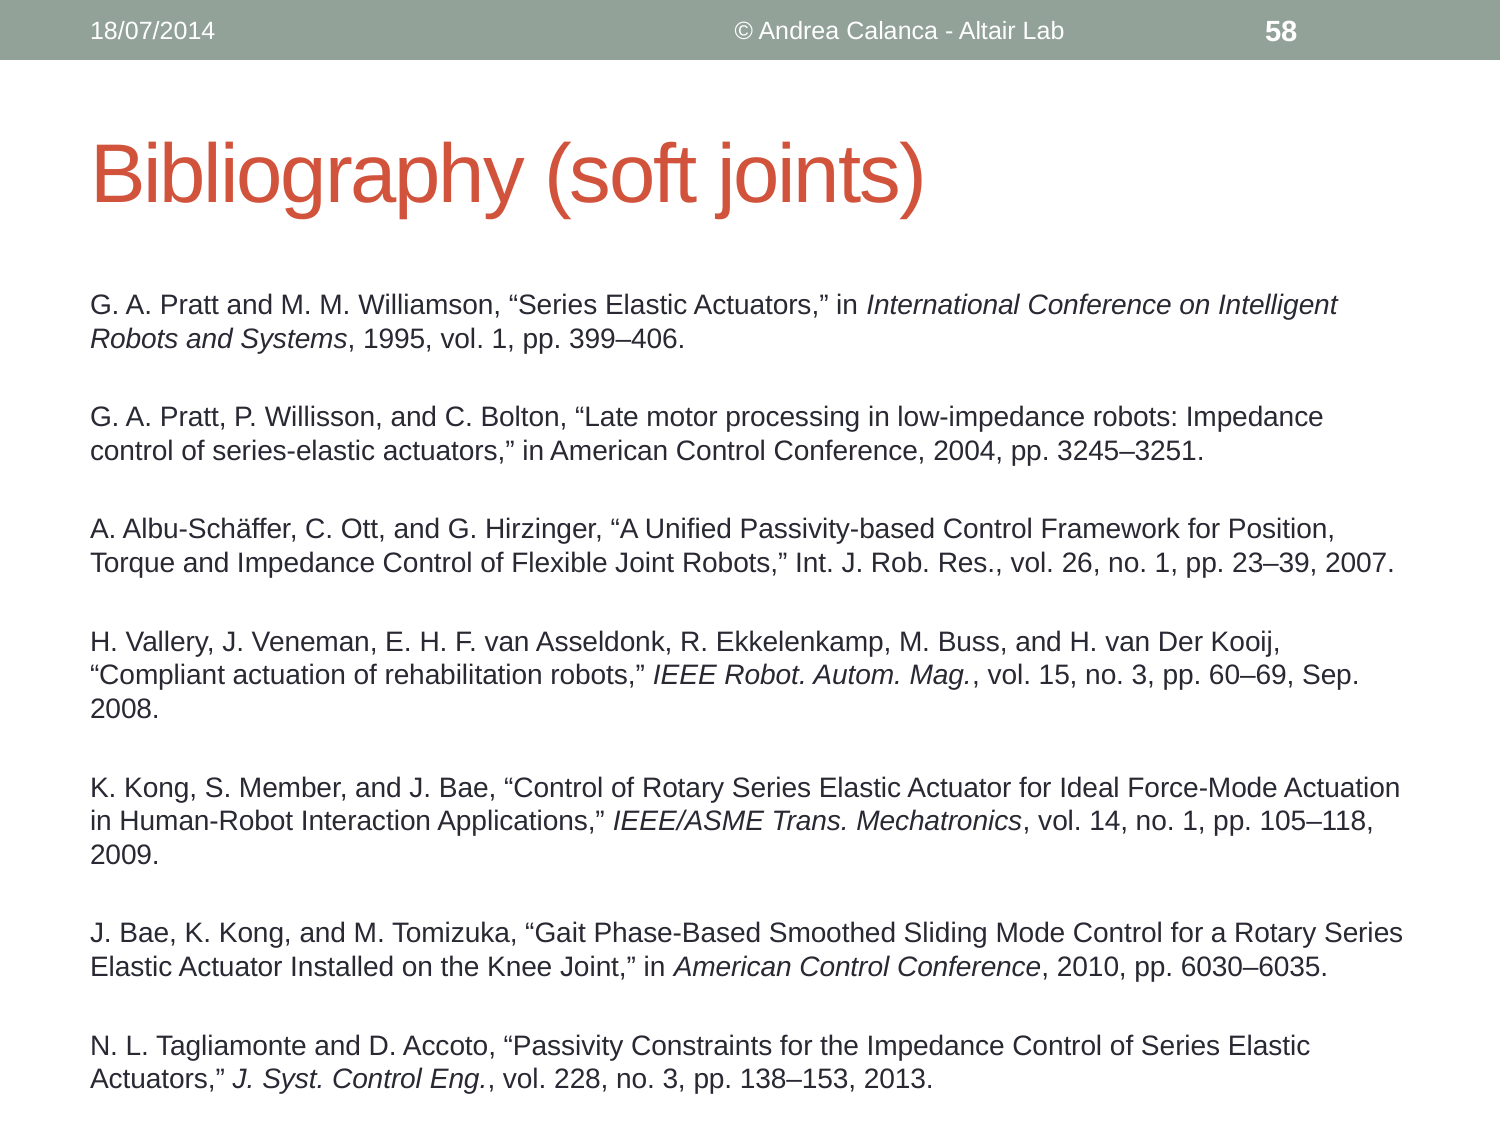

18/07/2014
© Andrea Calanca - Altair Lab
58
# Bibliography (soft joints)
G. A. Pratt and M. M. Williamson, “Series Elastic Actuators,” in International Conference on Intelligent Robots and Systems, 1995, vol. 1, pp. 399–406.

G. A. Pratt, P. Willisson, and C. Bolton, “Late motor processing in low-impedance robots: Impedance control of series-elastic actuators,” in American Control Conference, 2004, pp. 3245–3251.

A. Albu-Schäffer, C. Ott, and G. Hirzinger, “A Unified Passivity-based Control Framework for Position, Torque and Impedance Control of Flexible Joint Robots,” Int. J. Rob. Res., vol. 26, no. 1, pp. 23–39, 2007.

H. Vallery, J. Veneman, E. H. F. van Asseldonk, R. Ekkelenkamp, M. Buss, and H. van Der Kooij, “Compliant actuation of rehabilitation robots,” IEEE Robot. Autom. Mag., vol. 15, no. 3, pp. 60–69, Sep. 2008.

K. Kong, S. Member, and J. Bae, “Control of Rotary Series Elastic Actuator for Ideal Force-Mode Actuation in Human-Robot Interaction Applications,” IEEE/ASME Trans. Mechatronics, vol. 14, no. 1, pp. 105–118, 2009.

J. Bae, K. Kong, and M. Tomizuka, “Gait Phase-Based Smoothed Sliding Mode Control for a Rotary Series Elastic Actuator Installed on the Knee Joint,” in American Control Conference, 2010, pp. 6030–6035.

N. L. Tagliamonte and D. Accoto, “Passivity Constraints for the Impedance Control of Series Elastic Actuators,” J. Syst. Control Eng., vol. 228, no. 3, pp. 138–153, 2013.